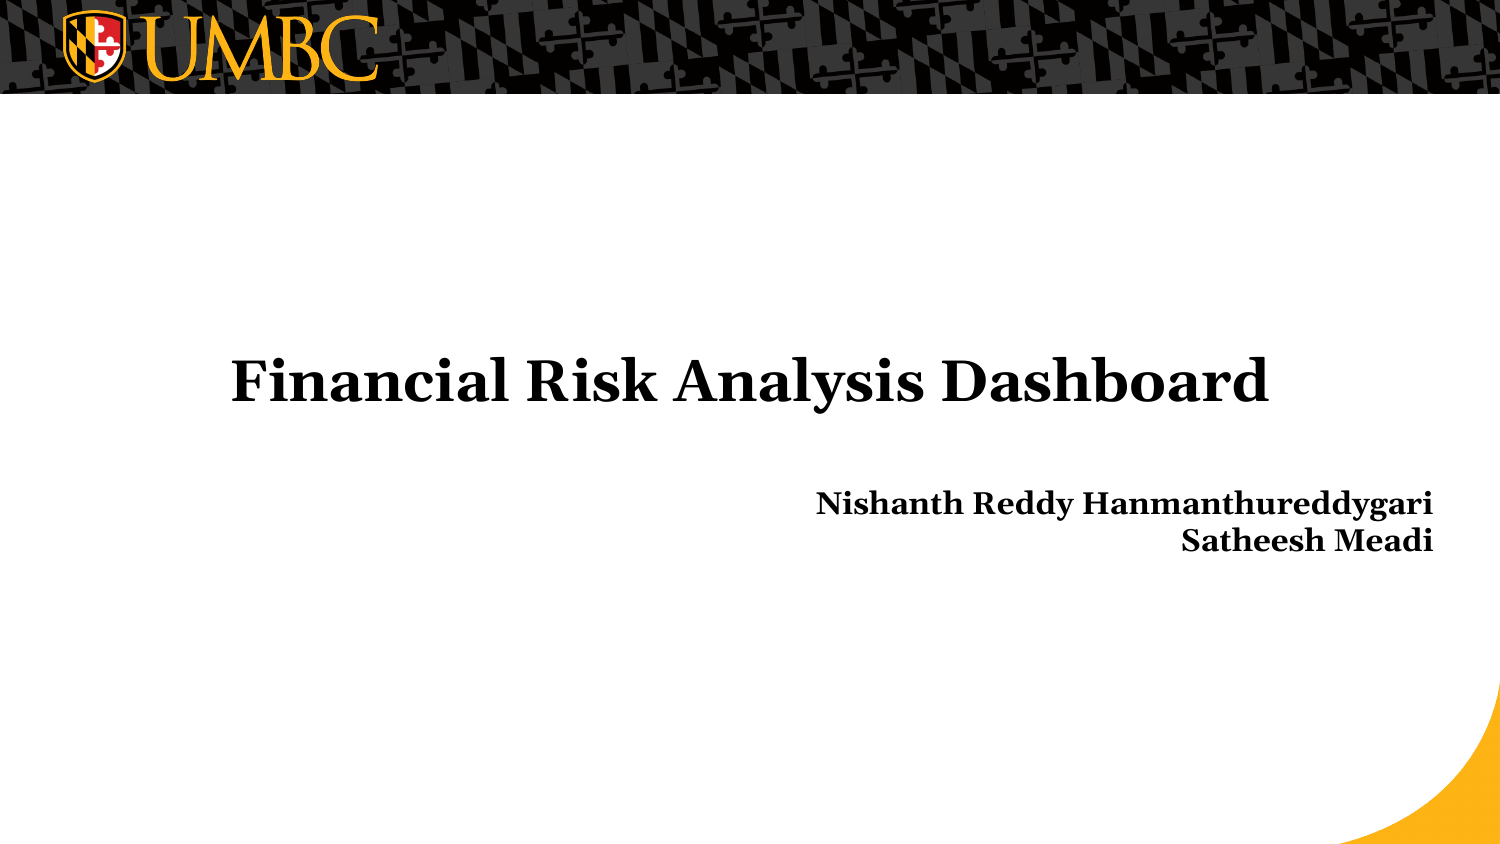

Financial Risk Analysis Dashboard

Nishanth Reddy Hanmanthureddygari
Satheesh Meadi